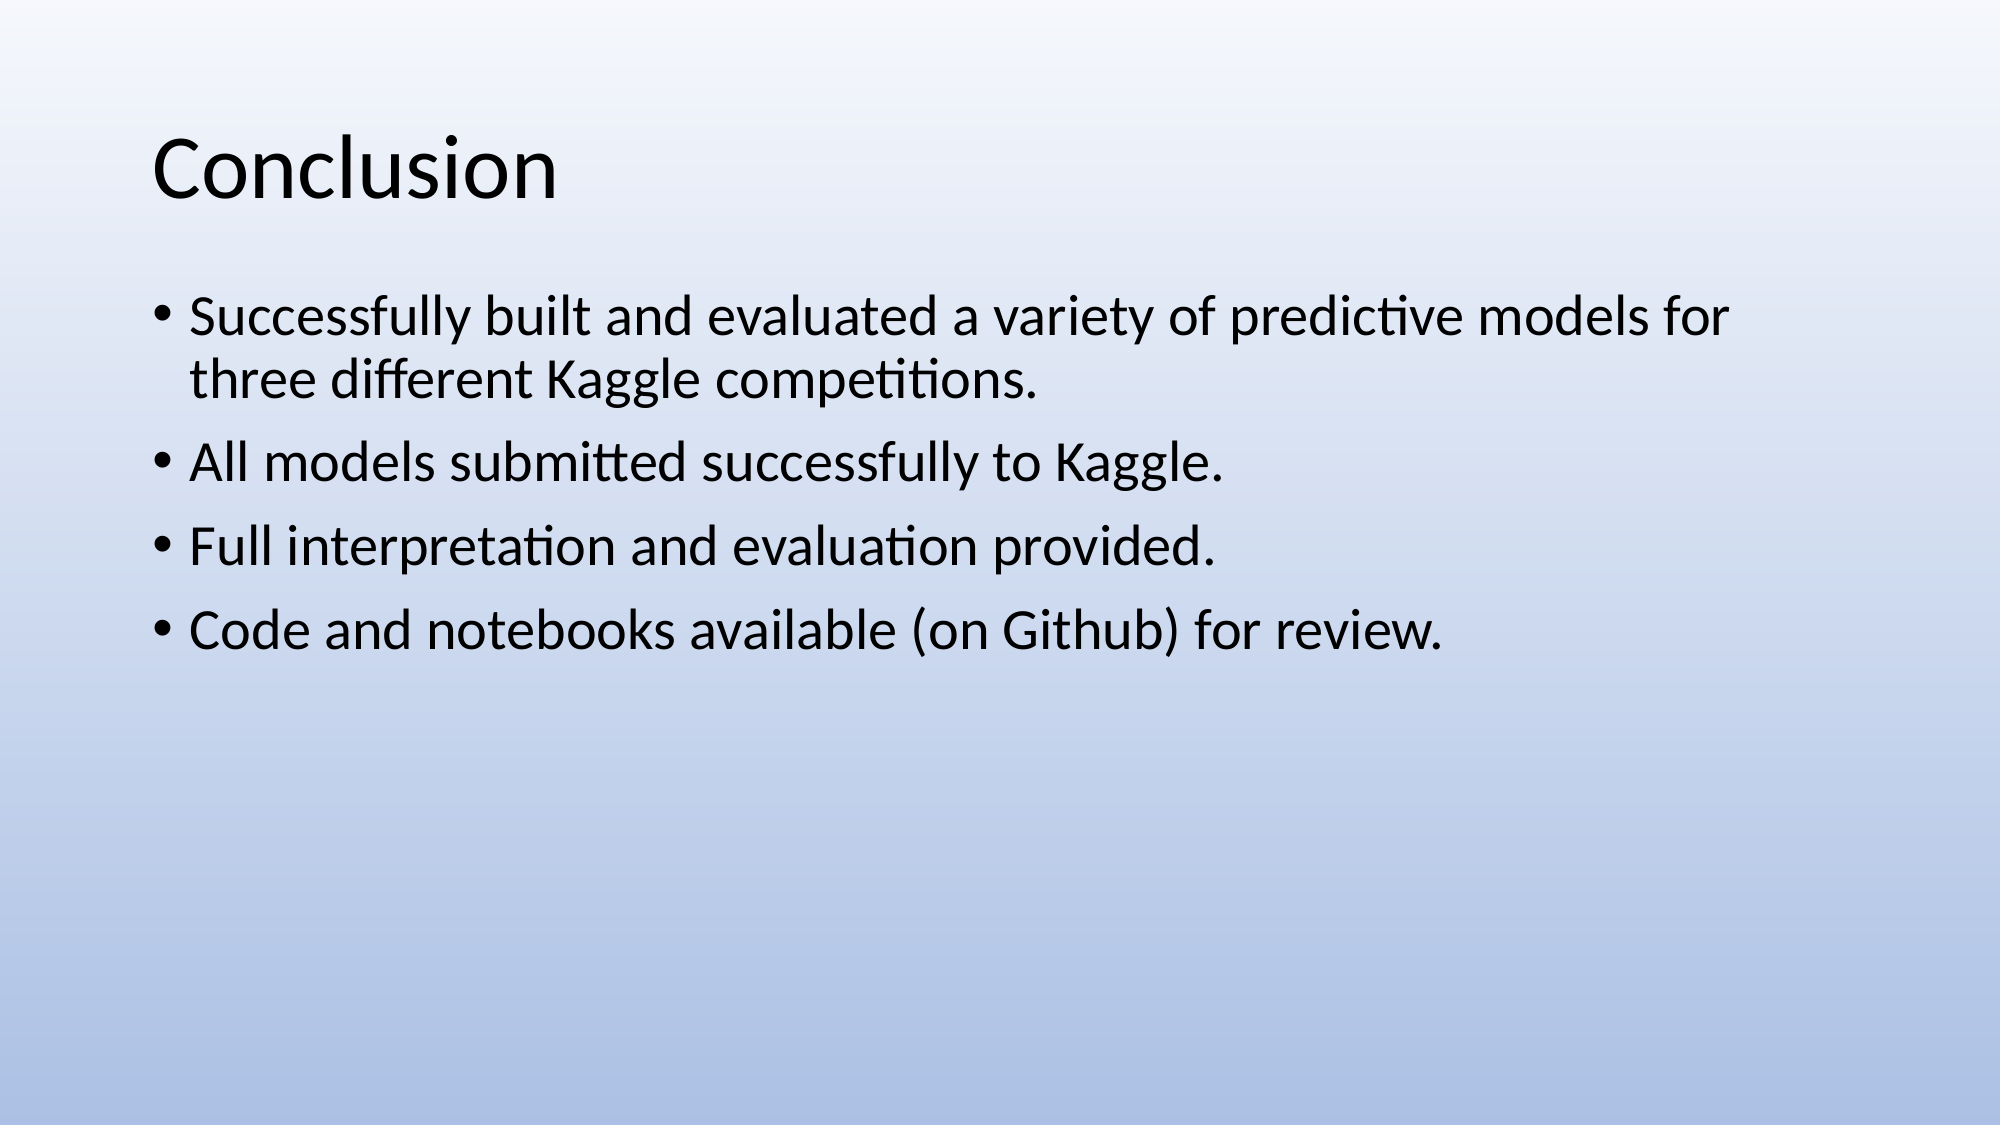

# Conclusion
Successfully built and evaluated a variety of predictive models for three different Kaggle competitions.
All models submitted successfully to Kaggle.
Full interpretation and evaluation provided.
Code and notebooks available (on Github) for review.